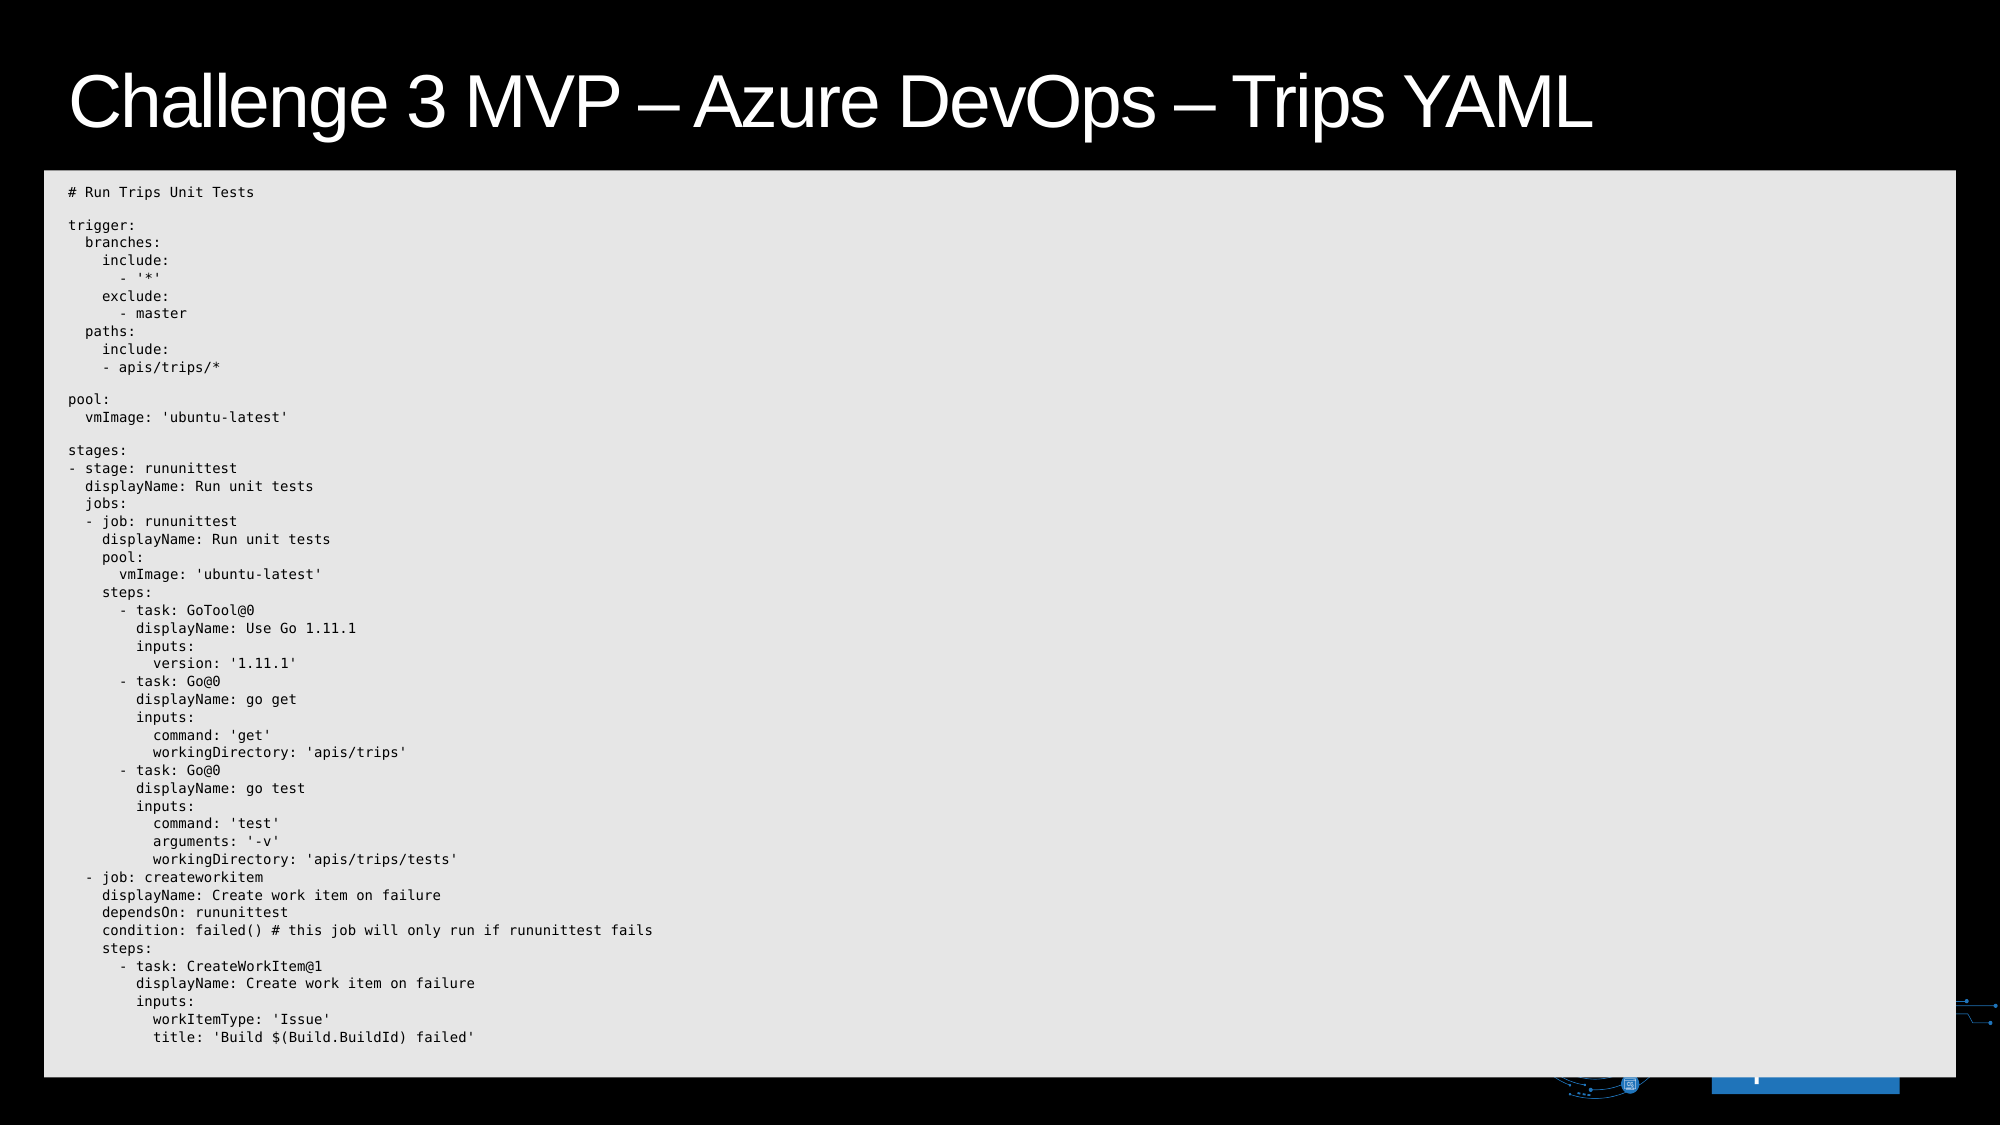

# Challenge 3 MVP – Azure DevOps – Trips YAML
# Run Trips Unit Tests
trigger:
  branches:
    include:
      - '*'
    exclude:
      - master
  paths:
    include:
    - apis/trips/*
pool:
  vmImage: 'ubuntu-latest'
stages:
- stage: rununittest
  displayName: Run unit tests
  jobs:
  - job: rununittest
    displayName: Run unit tests
    pool:
      vmImage: 'ubuntu-latest'
    steps:
      - task: GoTool@0
        displayName: Use Go 1.11.1
        inputs:
          version: '1.11.1'
      - task: Go@0
        displayName: go get
        inputs:
          command: 'get'
          workingDirectory: 'apis/trips'
      - task: Go@0
        displayName: go test
        inputs:
          command: 'test'
          arguments: '-v'
          workingDirectory: 'apis/trips/tests'
  - job: createworkitem
    displayName: Create work item on failure
    dependsOn: rununittest
    condition: failed() # this job will only run if rununittest fails
    steps:
      - task: CreateWorkItem@1
        displayName: Create work item on failure
        inputs:
          workItemType: 'Issue'
          title: 'Build $(Build.BuildId) failed'